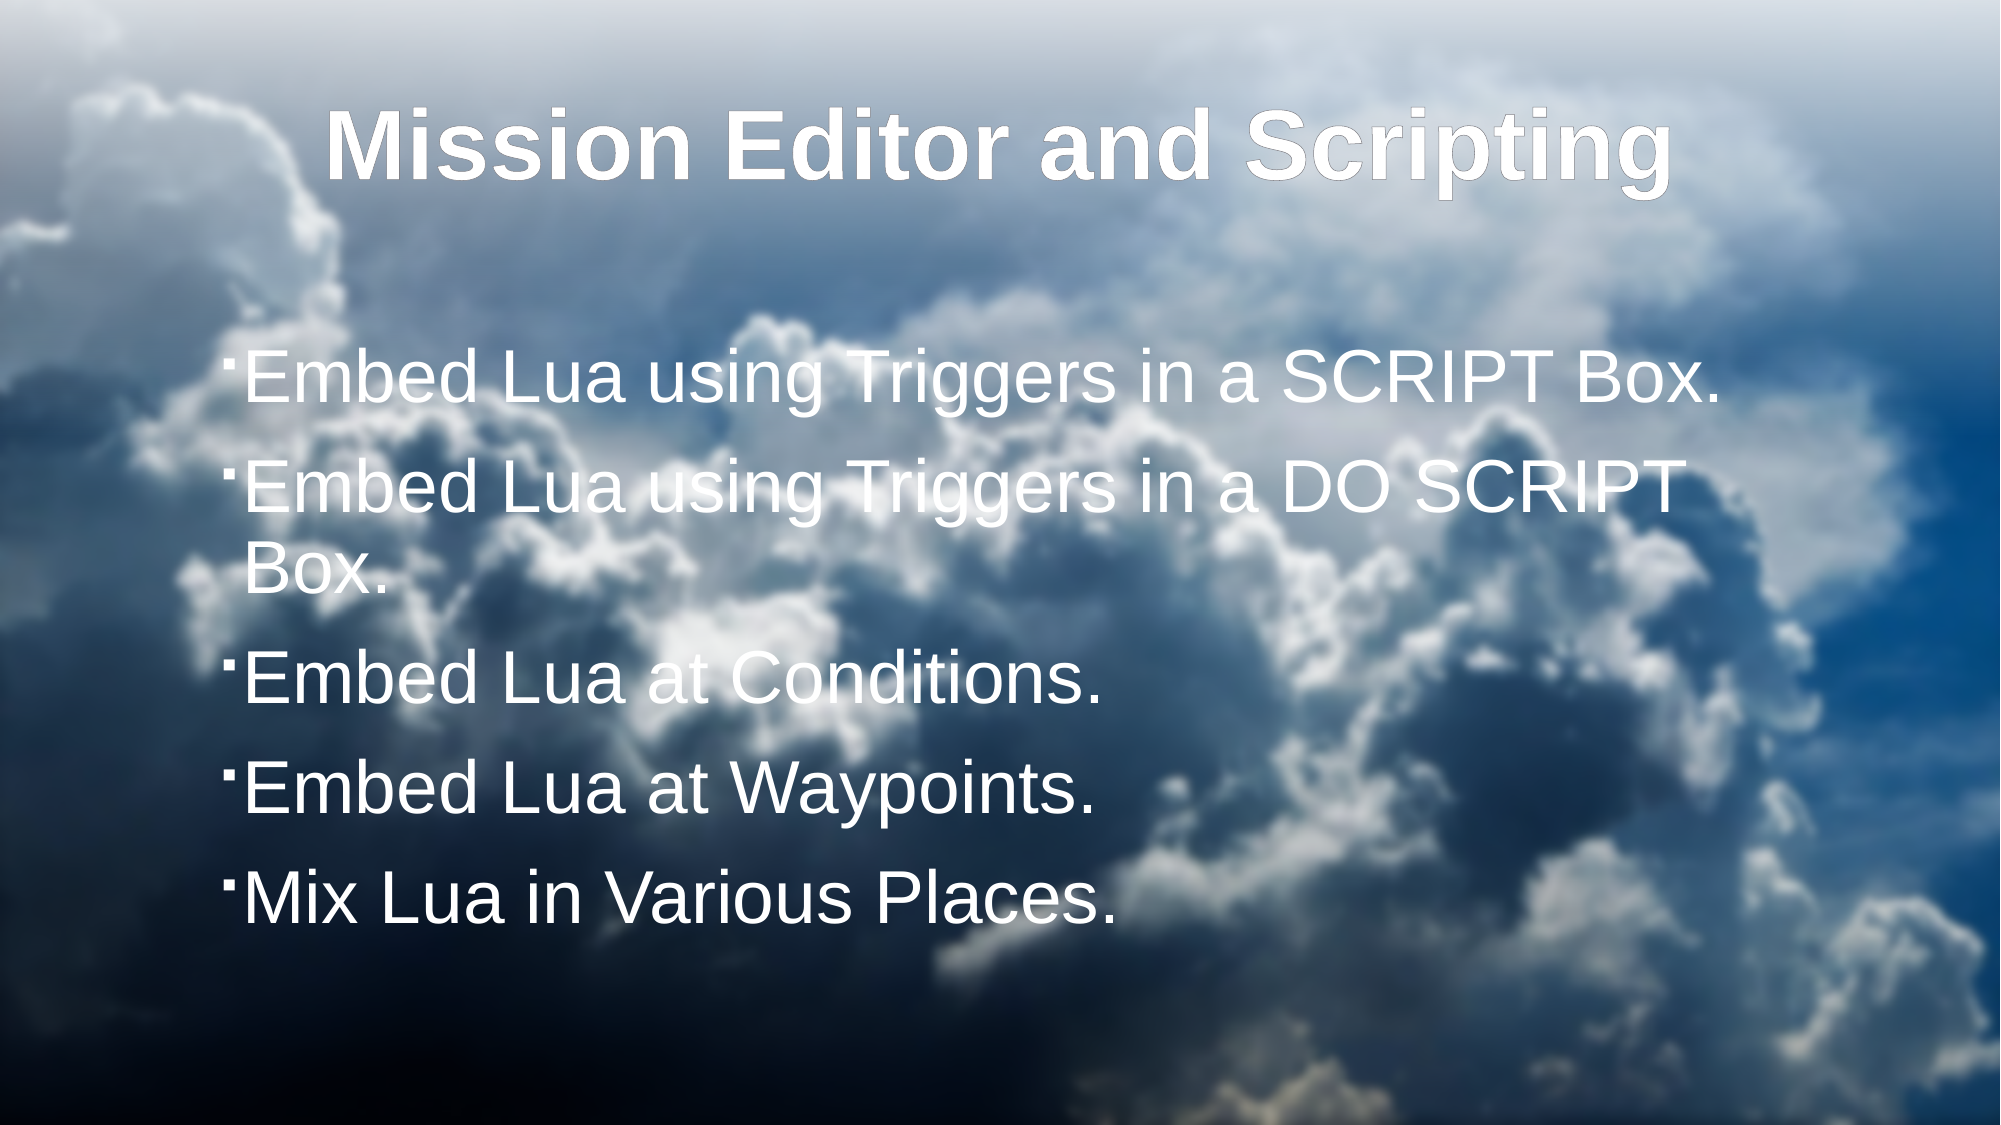

# Mission Editor and Scripting
Embed Lua using Triggers in a SCRIPT Box.
Embed Lua using Triggers in a DO SCRIPT Box.
Embed Lua at Conditions.
Embed Lua at Waypoints.
Mix Lua in Various Places.